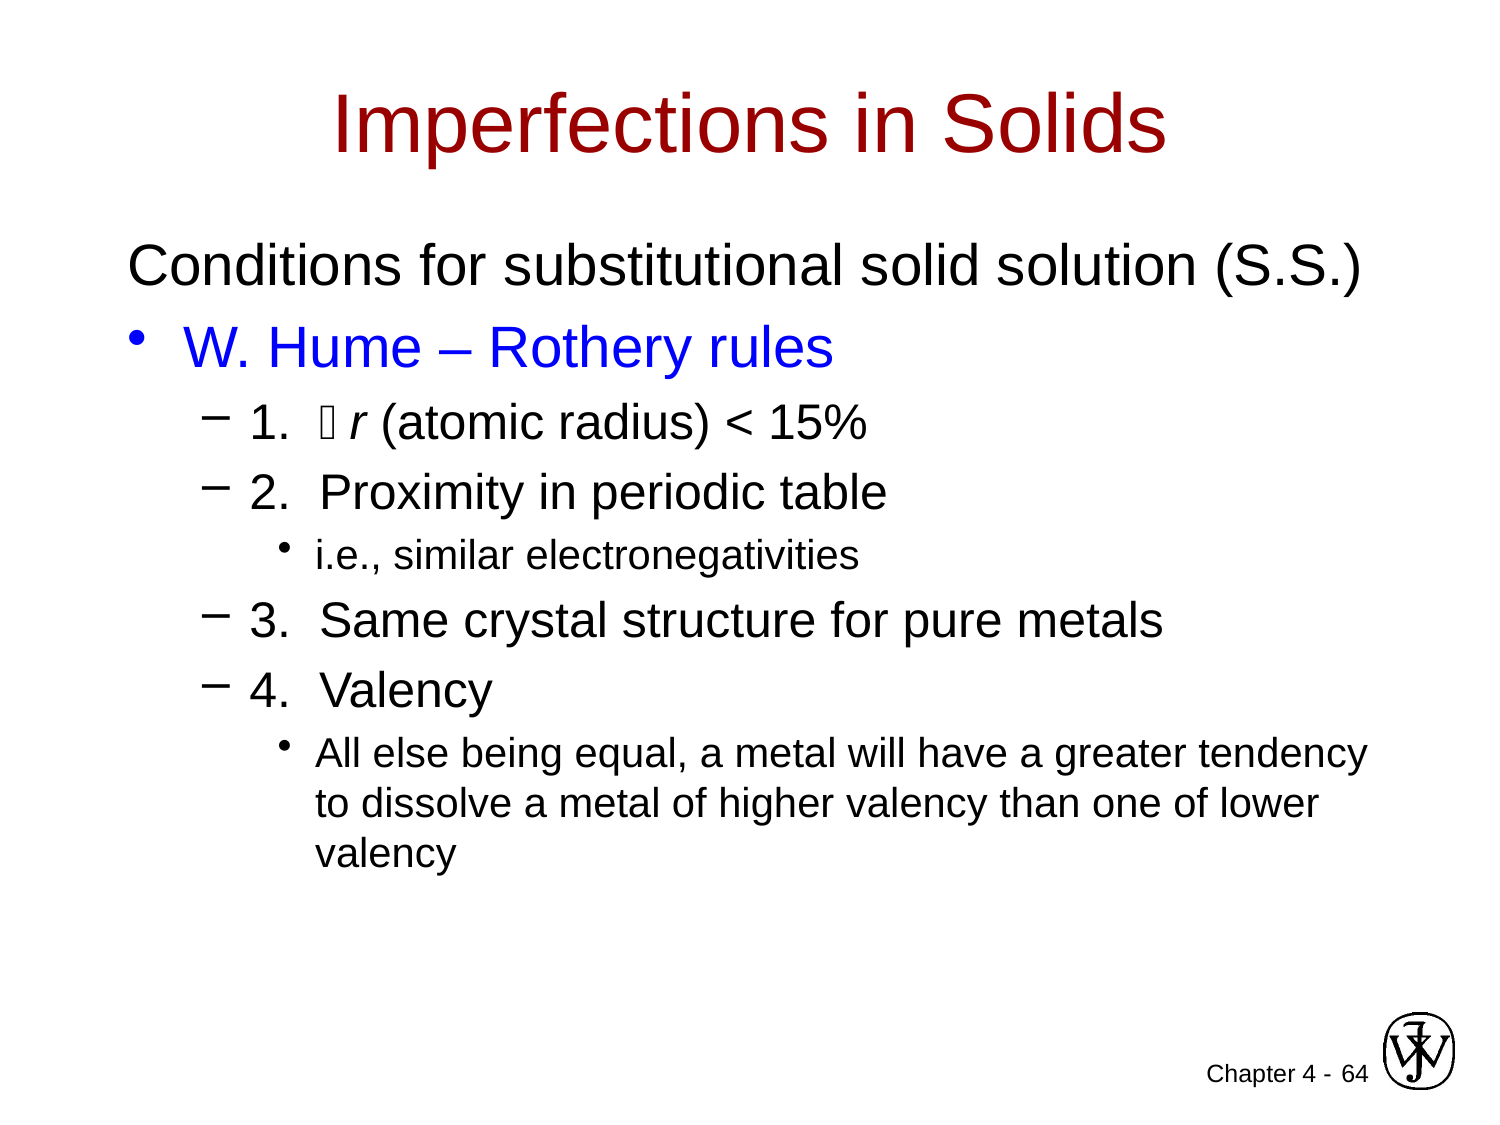

# Imperfections in Solids
Conditions for substitutional solid solution (S.S.)
W. Hume – Rothery rules
1.  Δr (atomic radius) < 15%
2.  Proximity in periodic table
i.e., similar electronegativities
3.  Same crystal structure for pure metals
4.  Valency
All else being equal, a metal will have a greater tendency to dissolve a metal of higher valency than one of lower valency
64